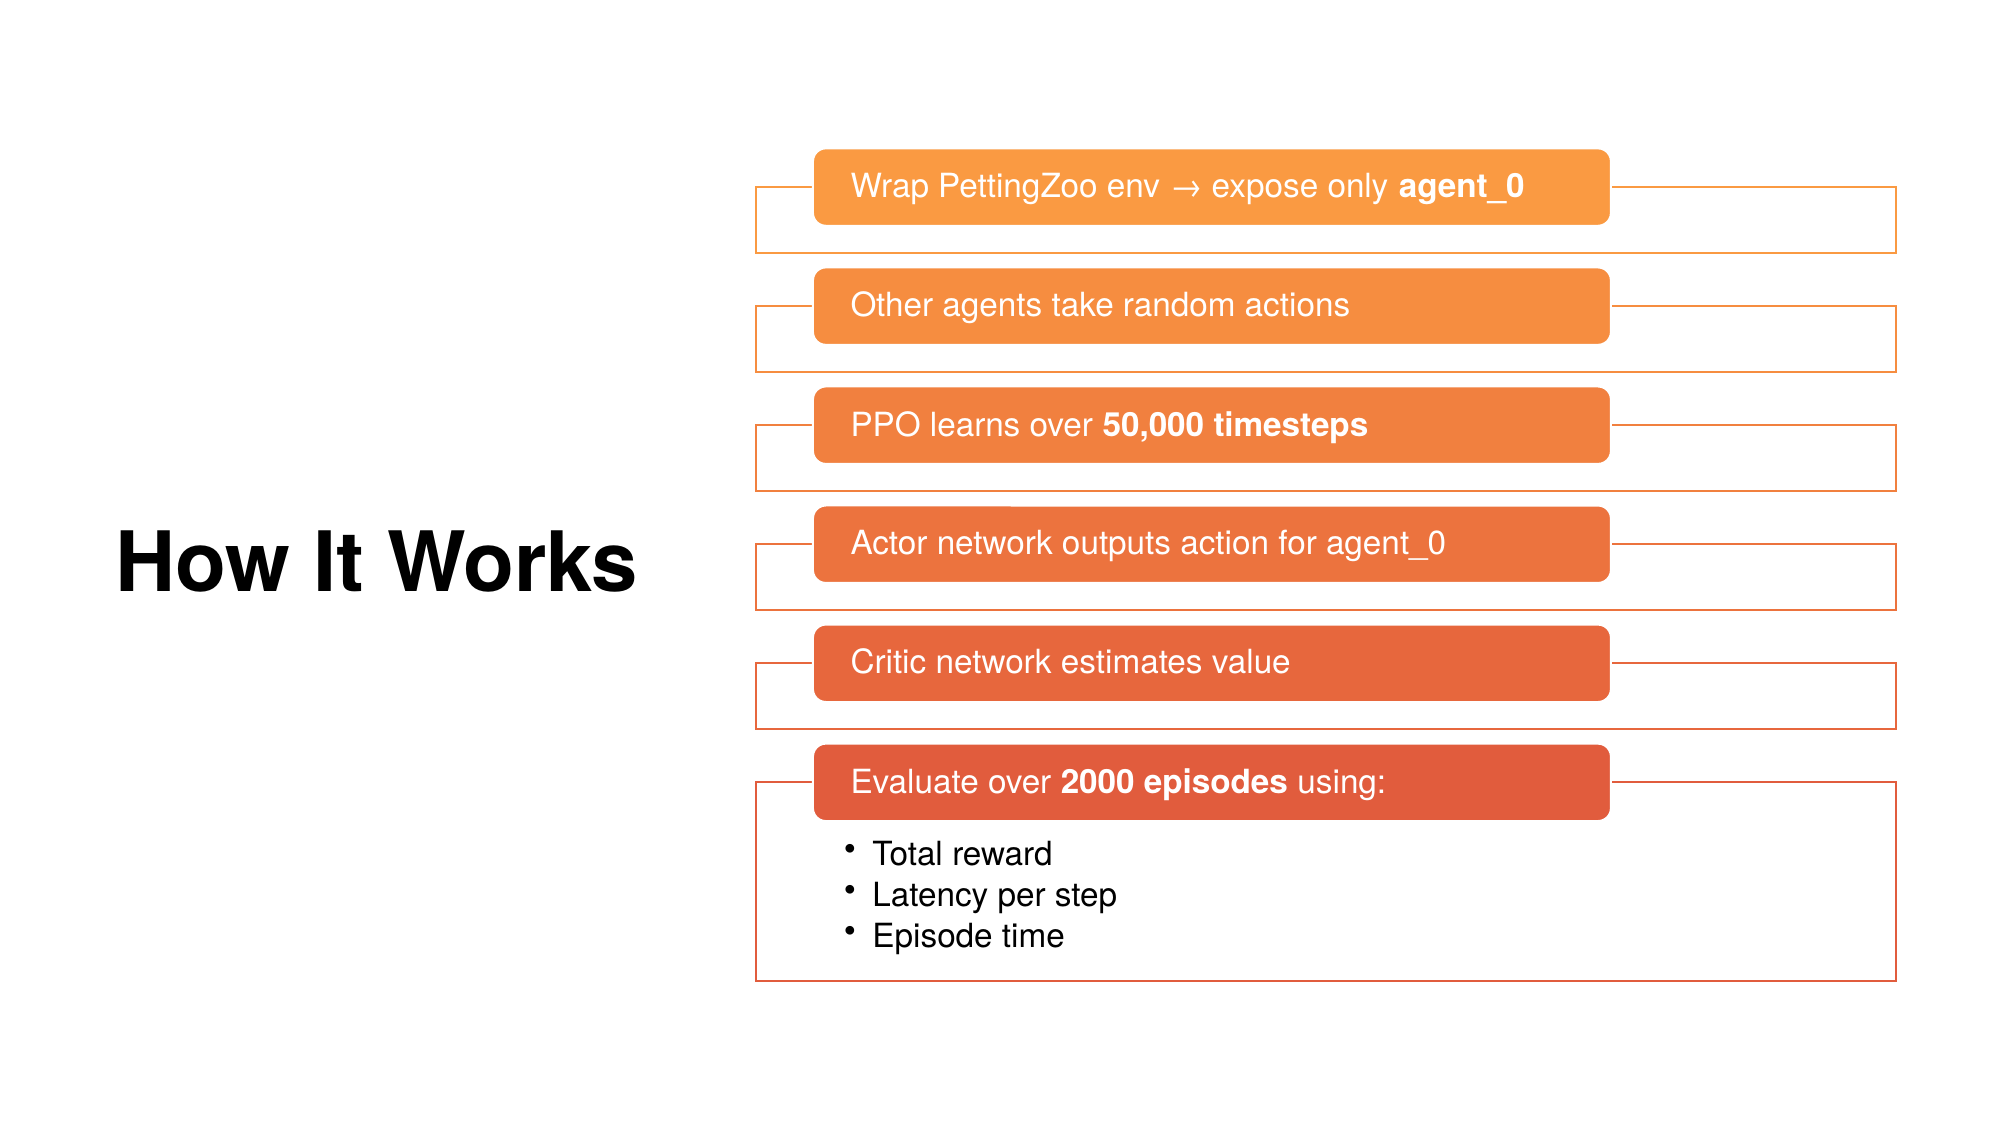

# How It Works
Wrap PettingZoo env → expose only agent_0
Other agents take random actions
PPO learns over 50,000 timesteps
Actor network outputs action for agent_0
Critic network estimates value
Total reward
Latency per step
Episode time
Evaluate over 2000 episodes using: